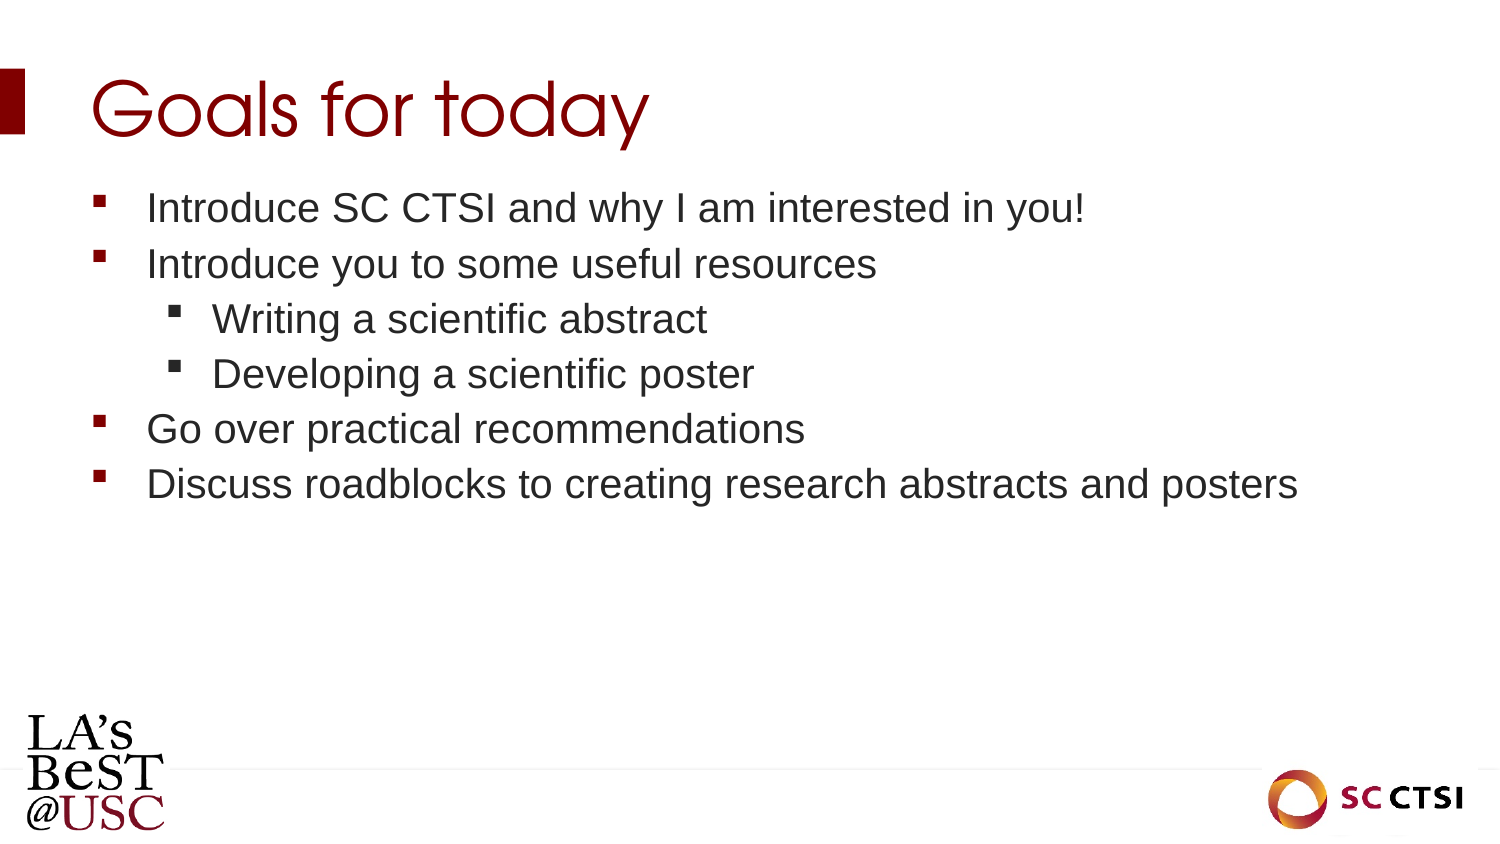

# Goals for today
Introduce SC CTSI and why I am interested in you!
Introduce you to some useful resources
Writing a scientific abstract
Developing a scientific poster
Go over practical recommendations
Discuss roadblocks to creating research abstracts and posters